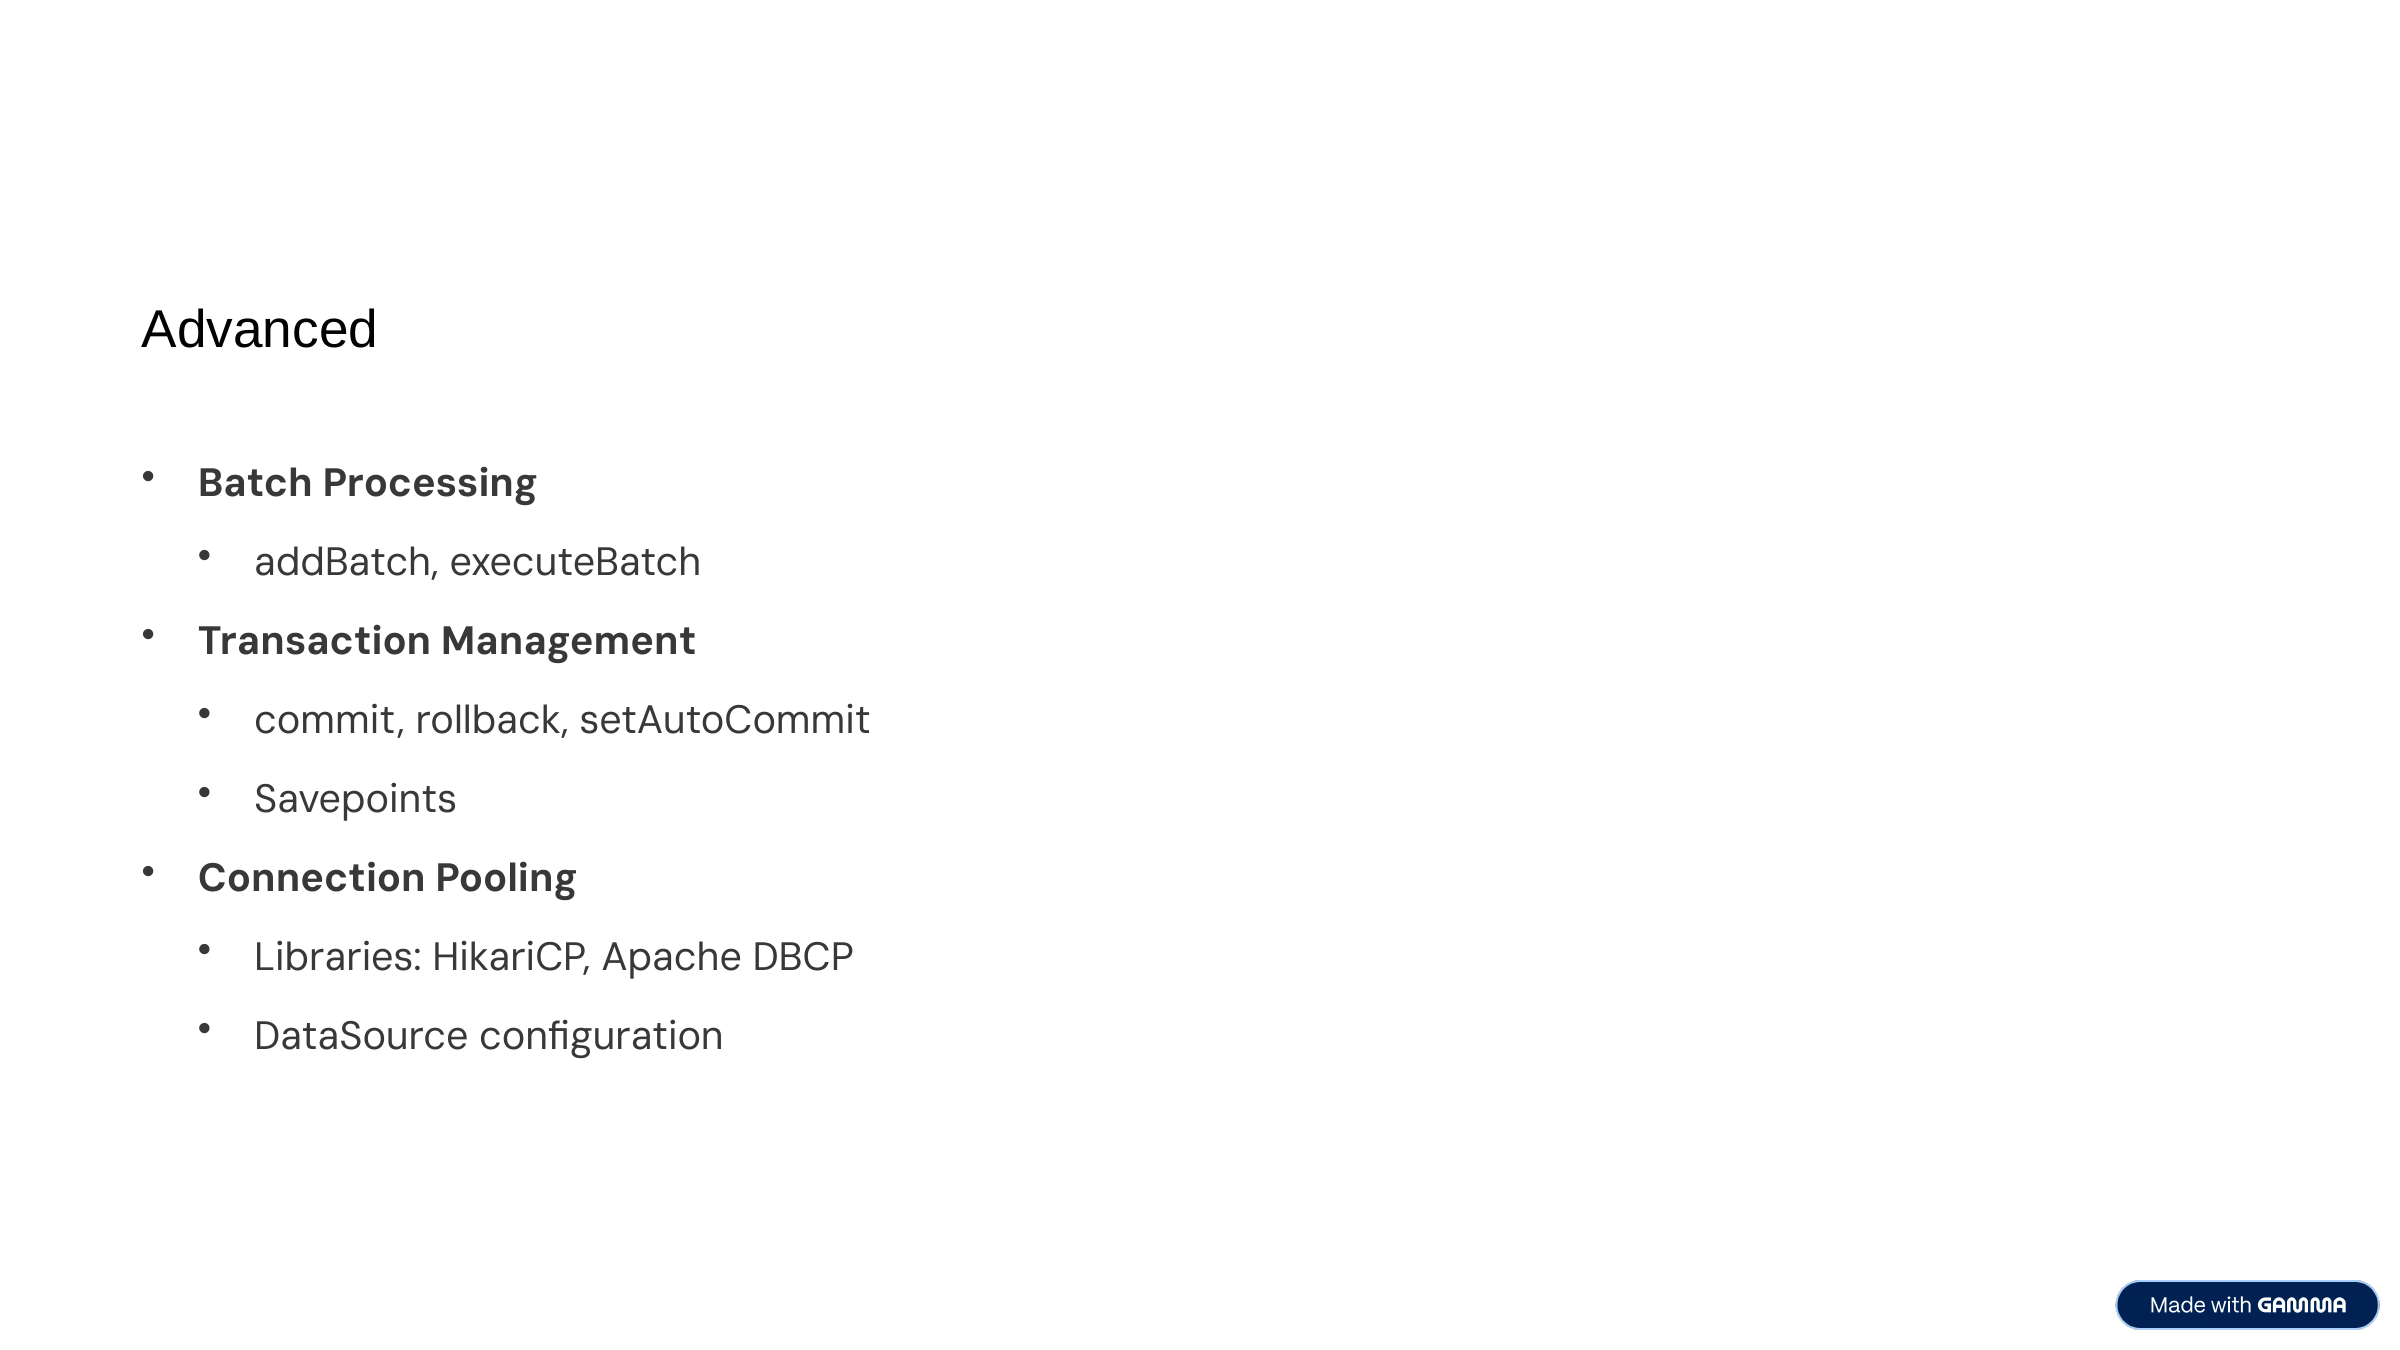

Advanced
Batch Processing
addBatch, executeBatch
Transaction Management
commit, rollback, setAutoCommit
Savepoints
Connection Pooling
Libraries: HikariCP, Apache DBCP
DataSource configuration